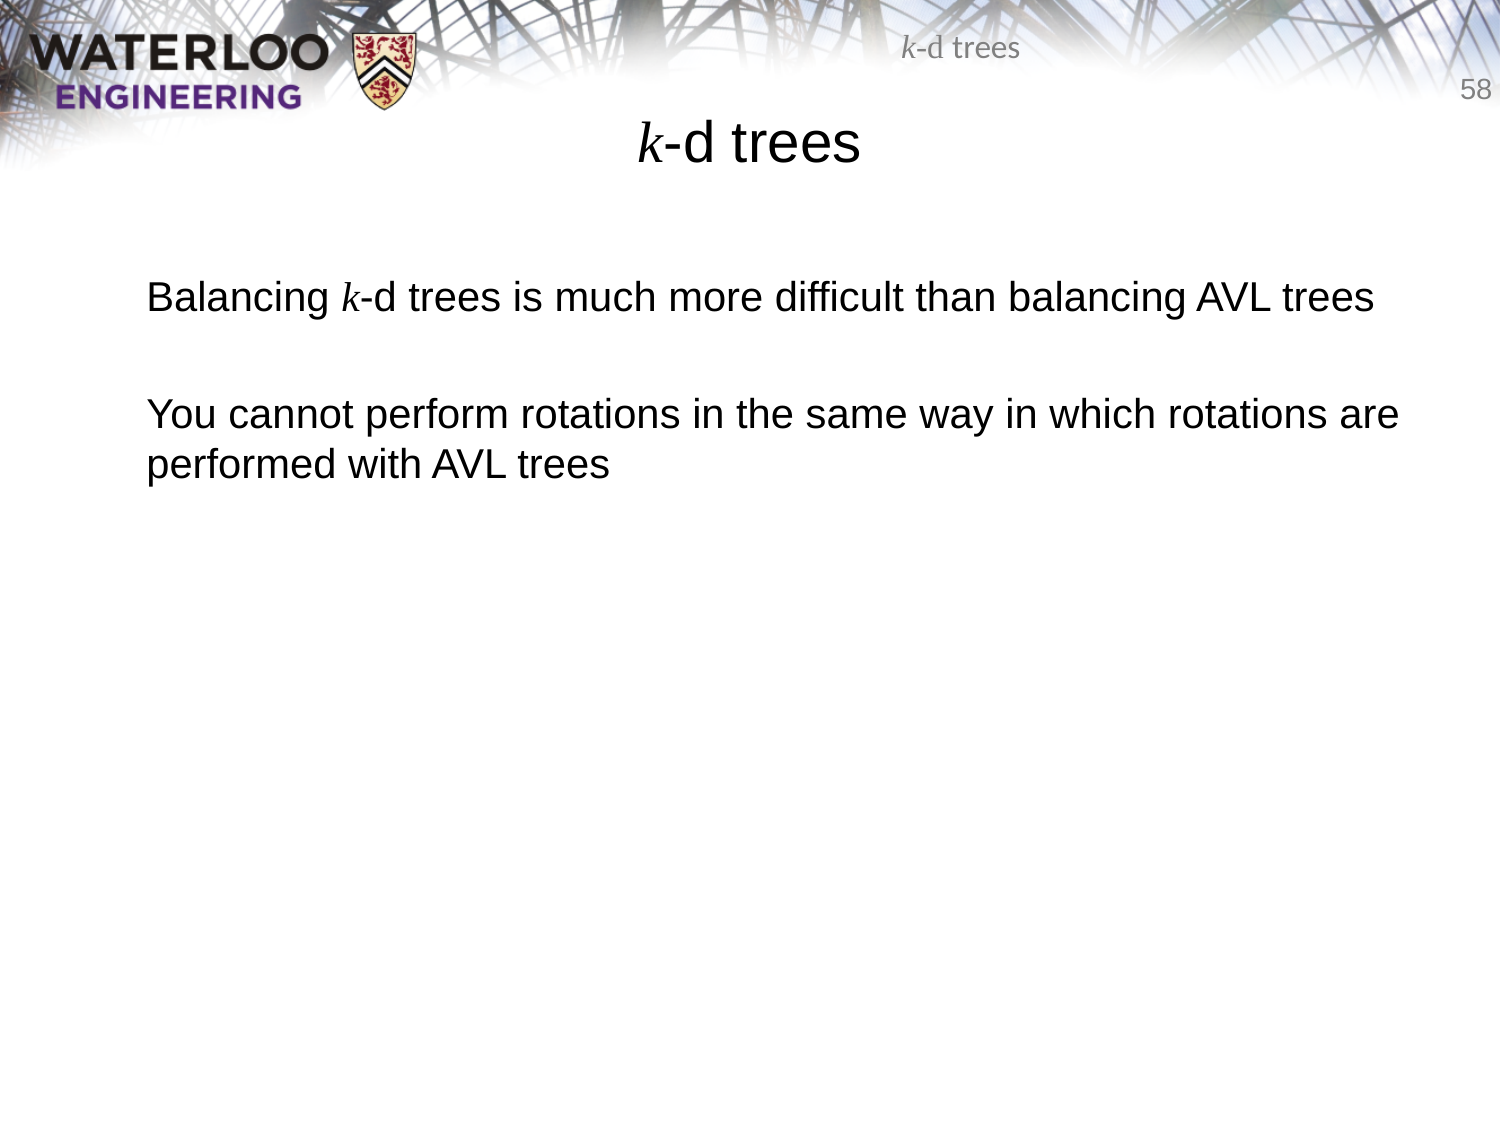

# k-d trees
	Balancing k-d trees is much more difficult than balancing AVL trees

	You cannot perform rotations in the same way in which rotations are performed with AVL trees